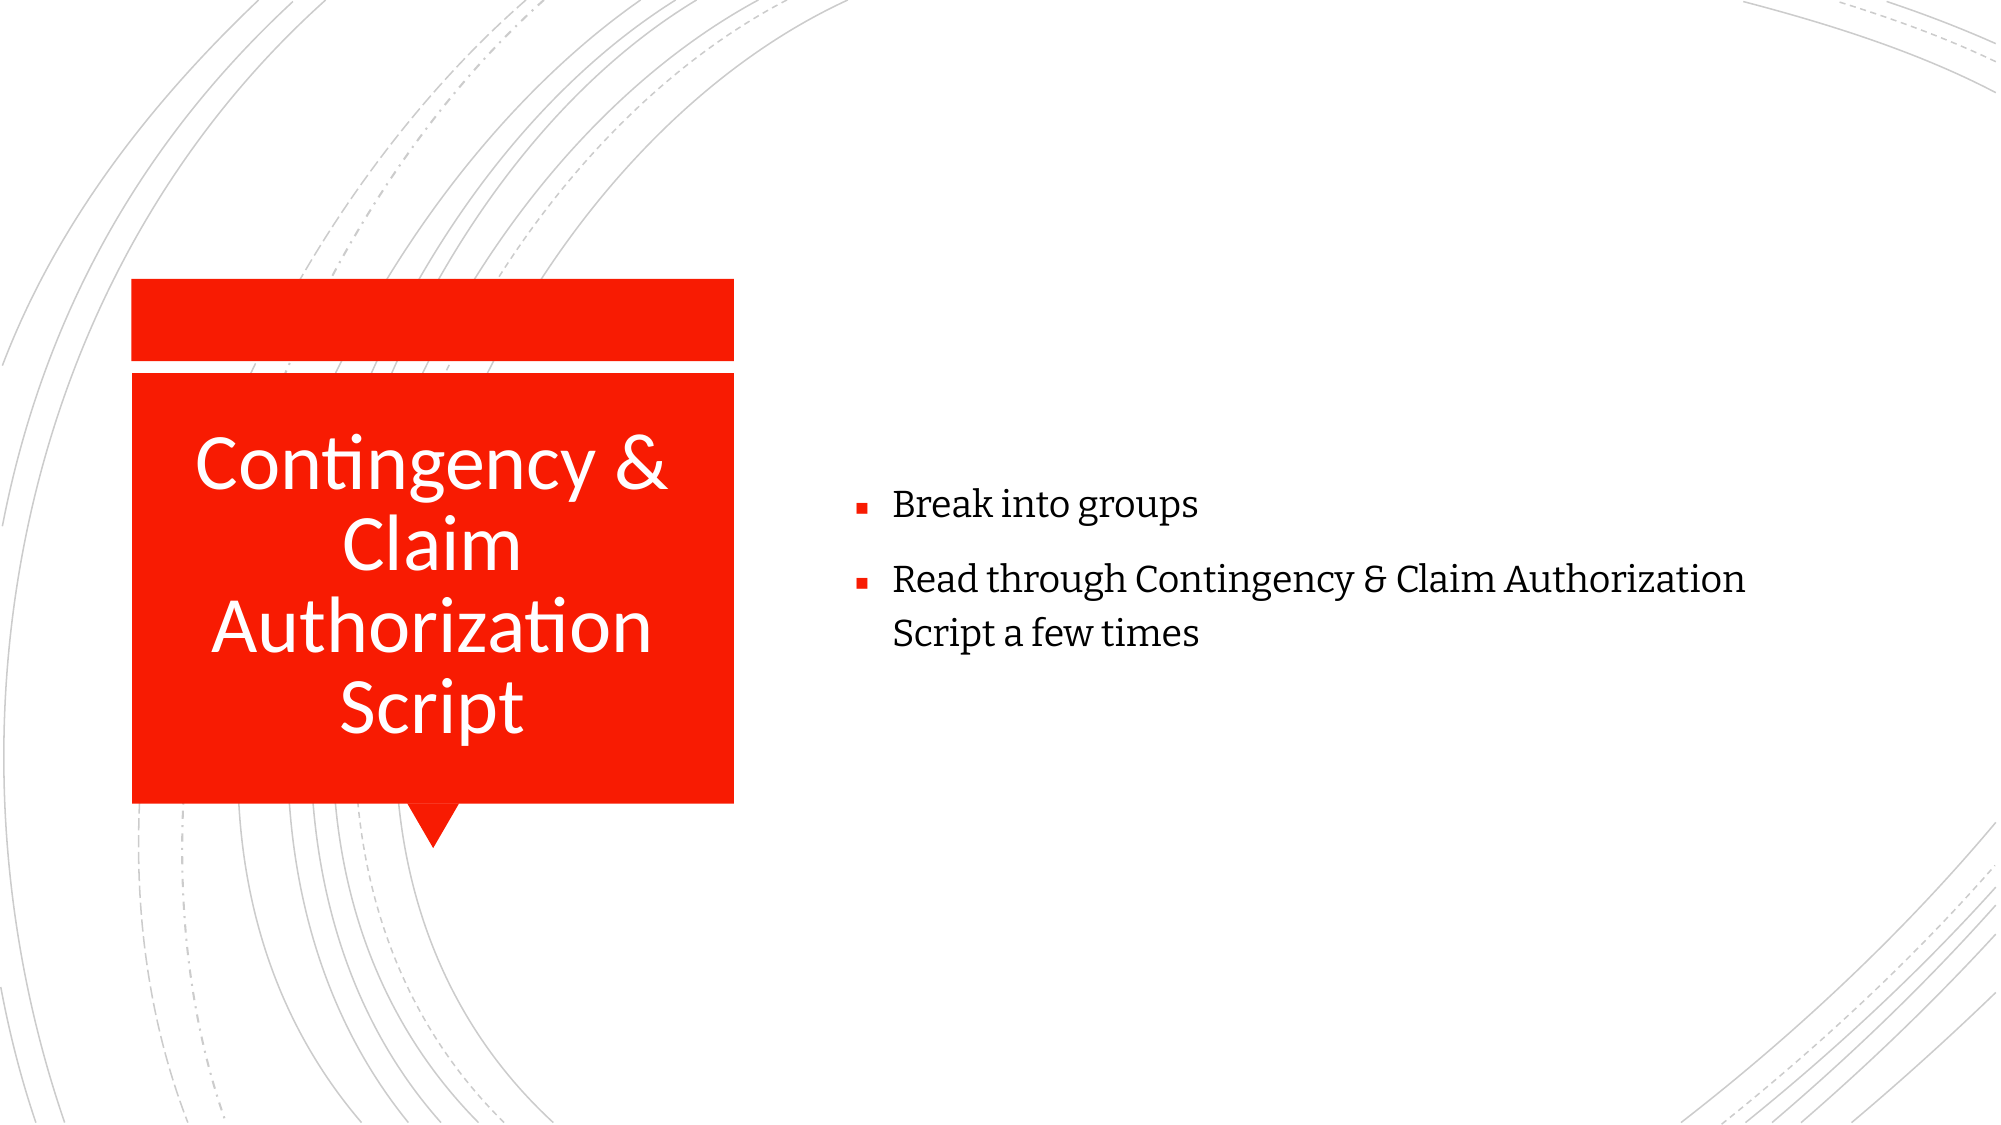

Break into groups
Read through Contingency & Claim Authorization Script a few times
# Contingency & Claim Authorization Script